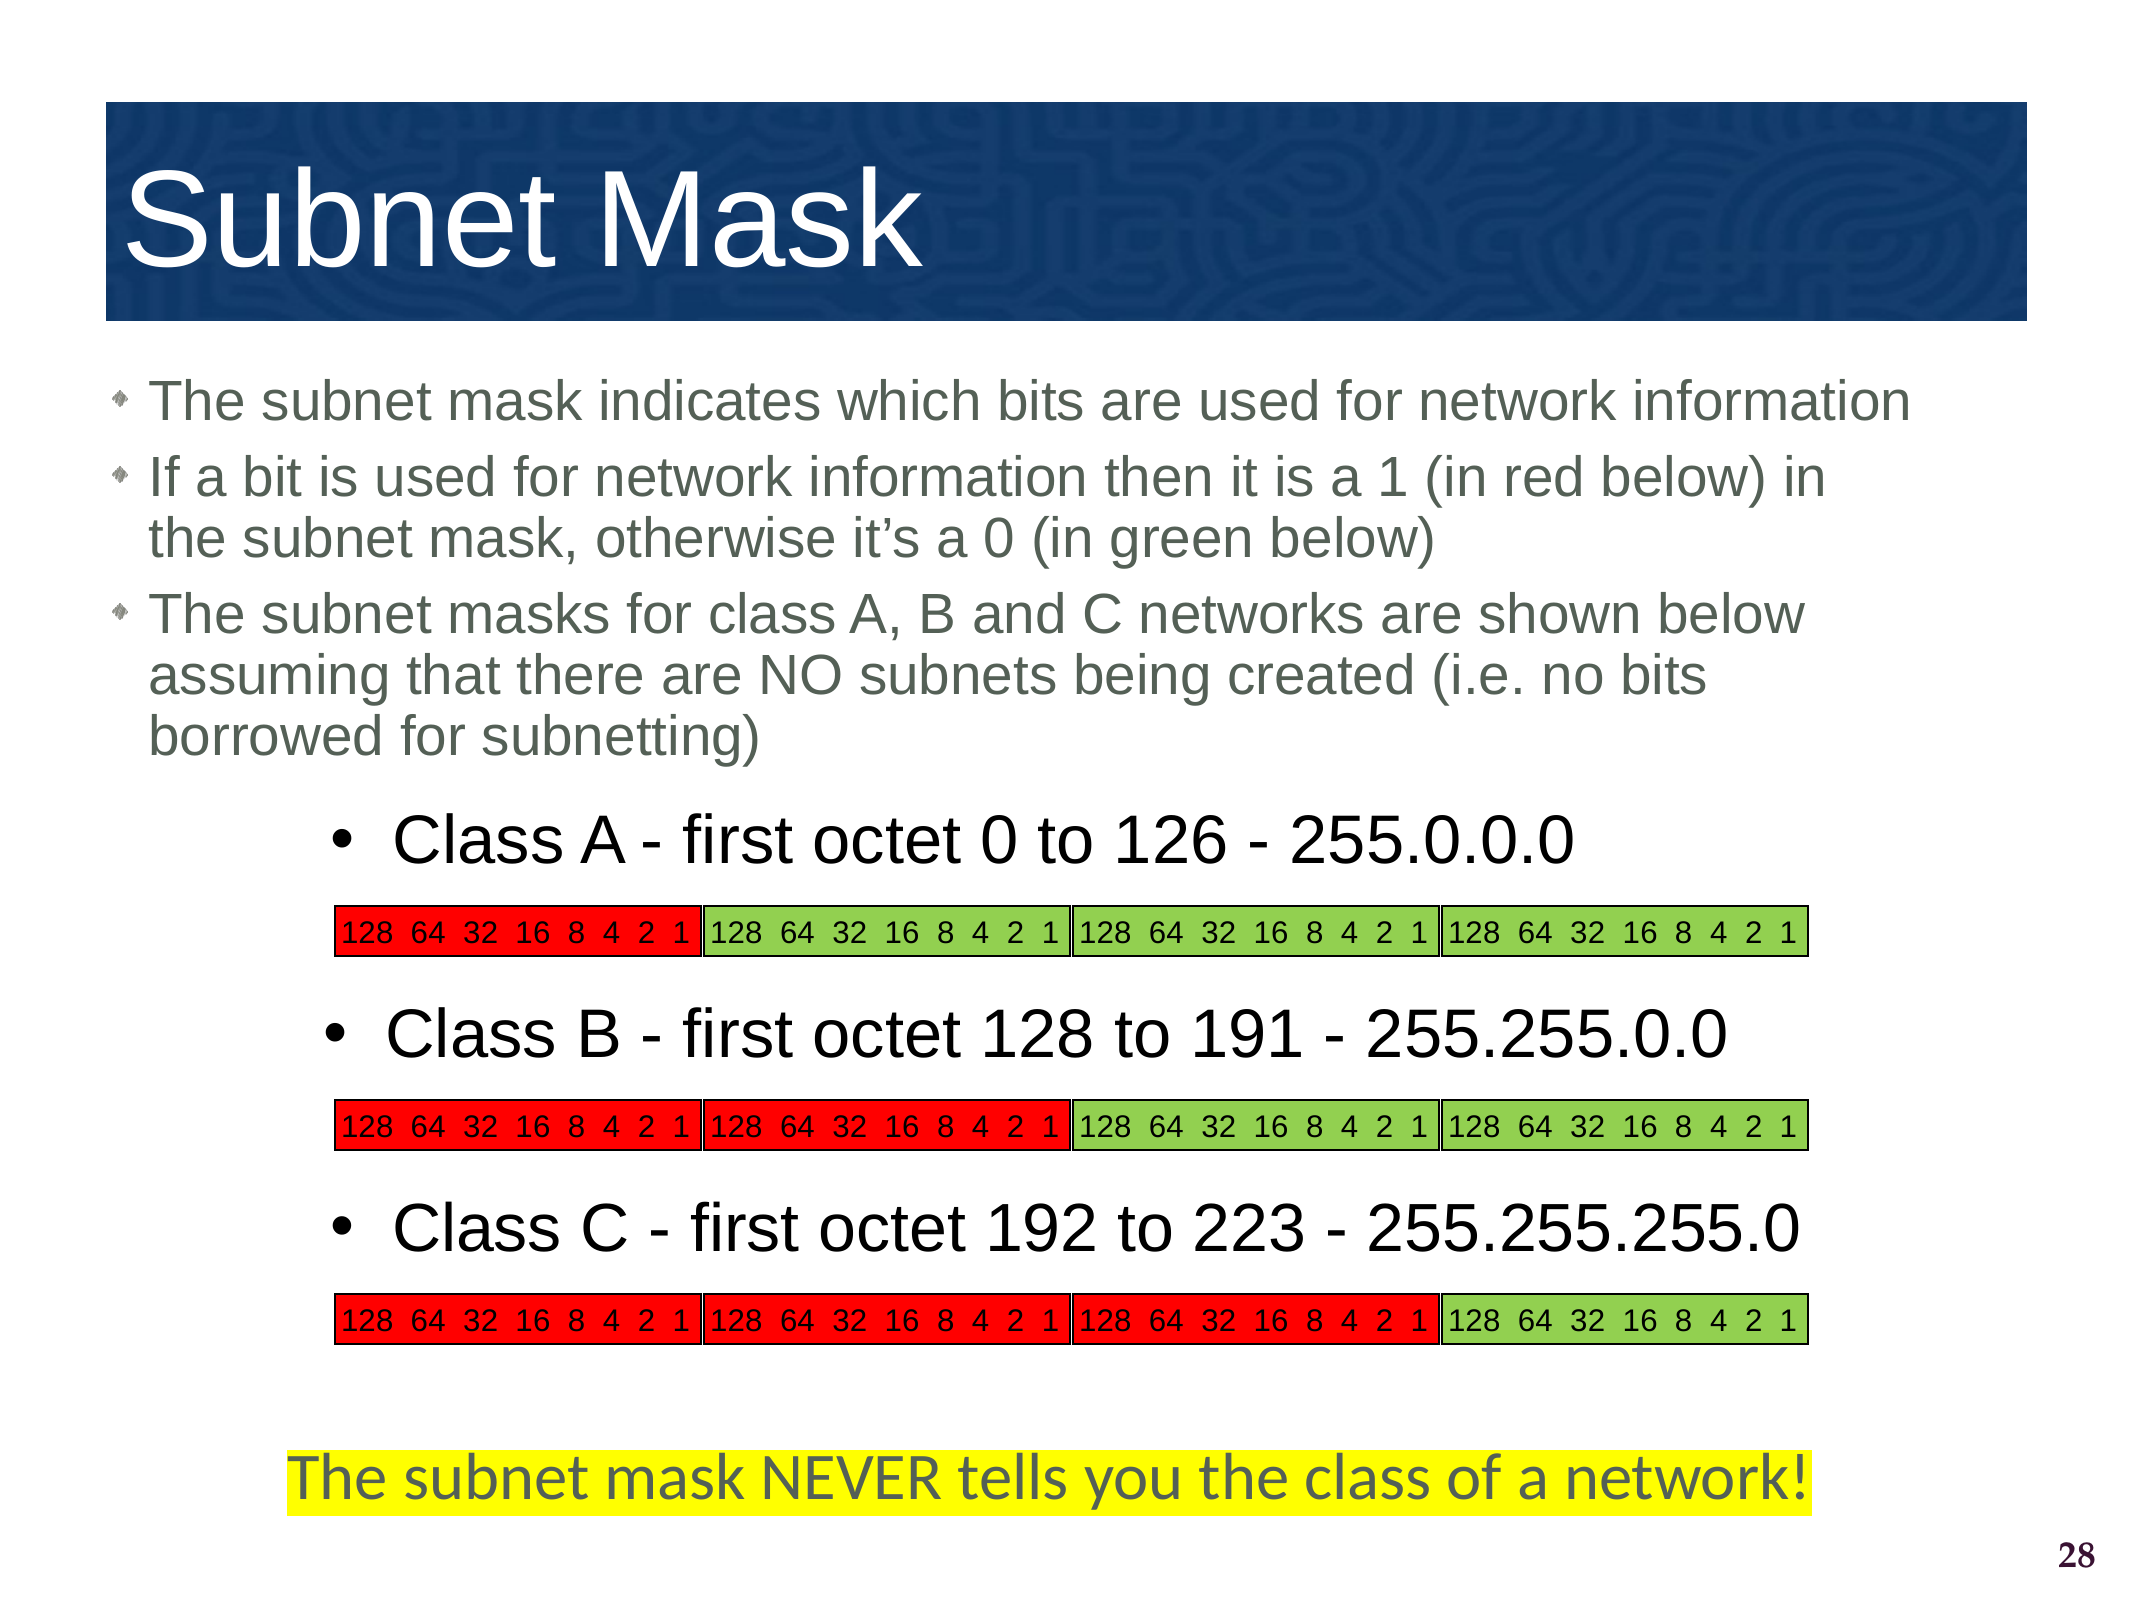

Subnet Mask
The subnet mask indicates which bits are used for network information
If a bit is used for network information then it is a 1 (in red below) in the subnet mask, otherwise it’s a 0 (in green below)
The subnet masks for class A, B and C networks are shown below assuming that there are NO subnets being created (i.e. no bits borrowed for subnetting)
Class A - first octet 0 to 126 - 255.0.0.0
128  64  32  16  8  4  2  1
128  64  32  16  8  4  2  1
128  64  32  16  8  4  2  1
128  64  32  16  8  4  2  1
Class B - first octet 128 to 191 - 255.255.0.0
128  64  32  16  8  4  2  1
128  64  32  16  8  4  2  1
128  64  32  16  8  4  2  1
128  64  32  16  8  4  2  1
Class C - first octet 192 to 223 - 255.255.255.0
128  64  32  16  8  4  2  1
128  64  32  16  8  4  2  1
128  64  32  16  8  4  2  1
128  64  32  16  8  4  2  1
The subnet mask NEVER tells you the class of a network!
28
28